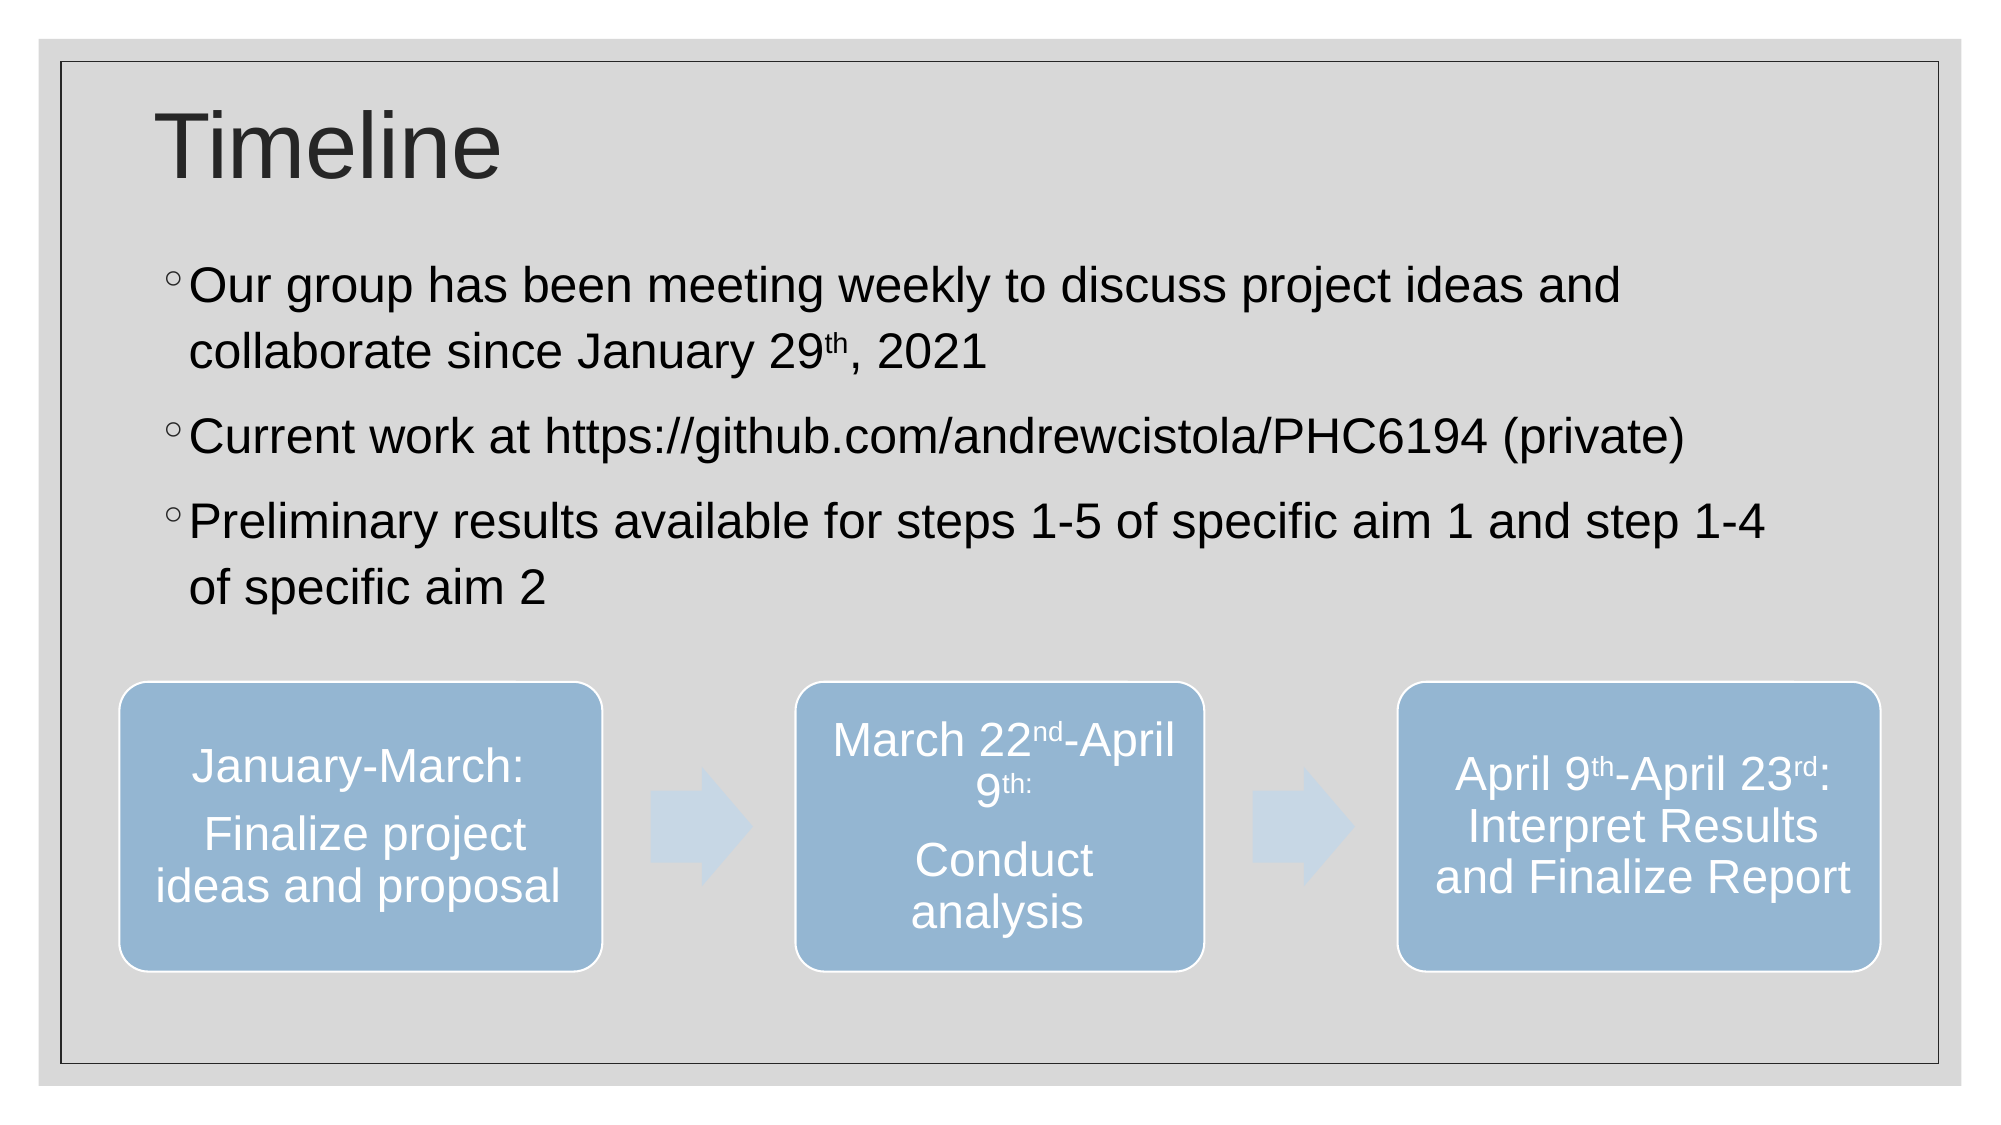

# Timeline
Our group has been meeting weekly to discuss project ideas and collaborate since January 29th, 2021
Current work at https://github.com/andrewcistola/PHC6194 (private)
Preliminary results available for steps 1-5 of specific aim 1 and step 1-4 of specific aim 2

January-March:
Finalize project ideas and proposal

March 22nd-April 9th:
Conduct analysis

April 9th-April 23rd: Interpret Results and Finalize Report